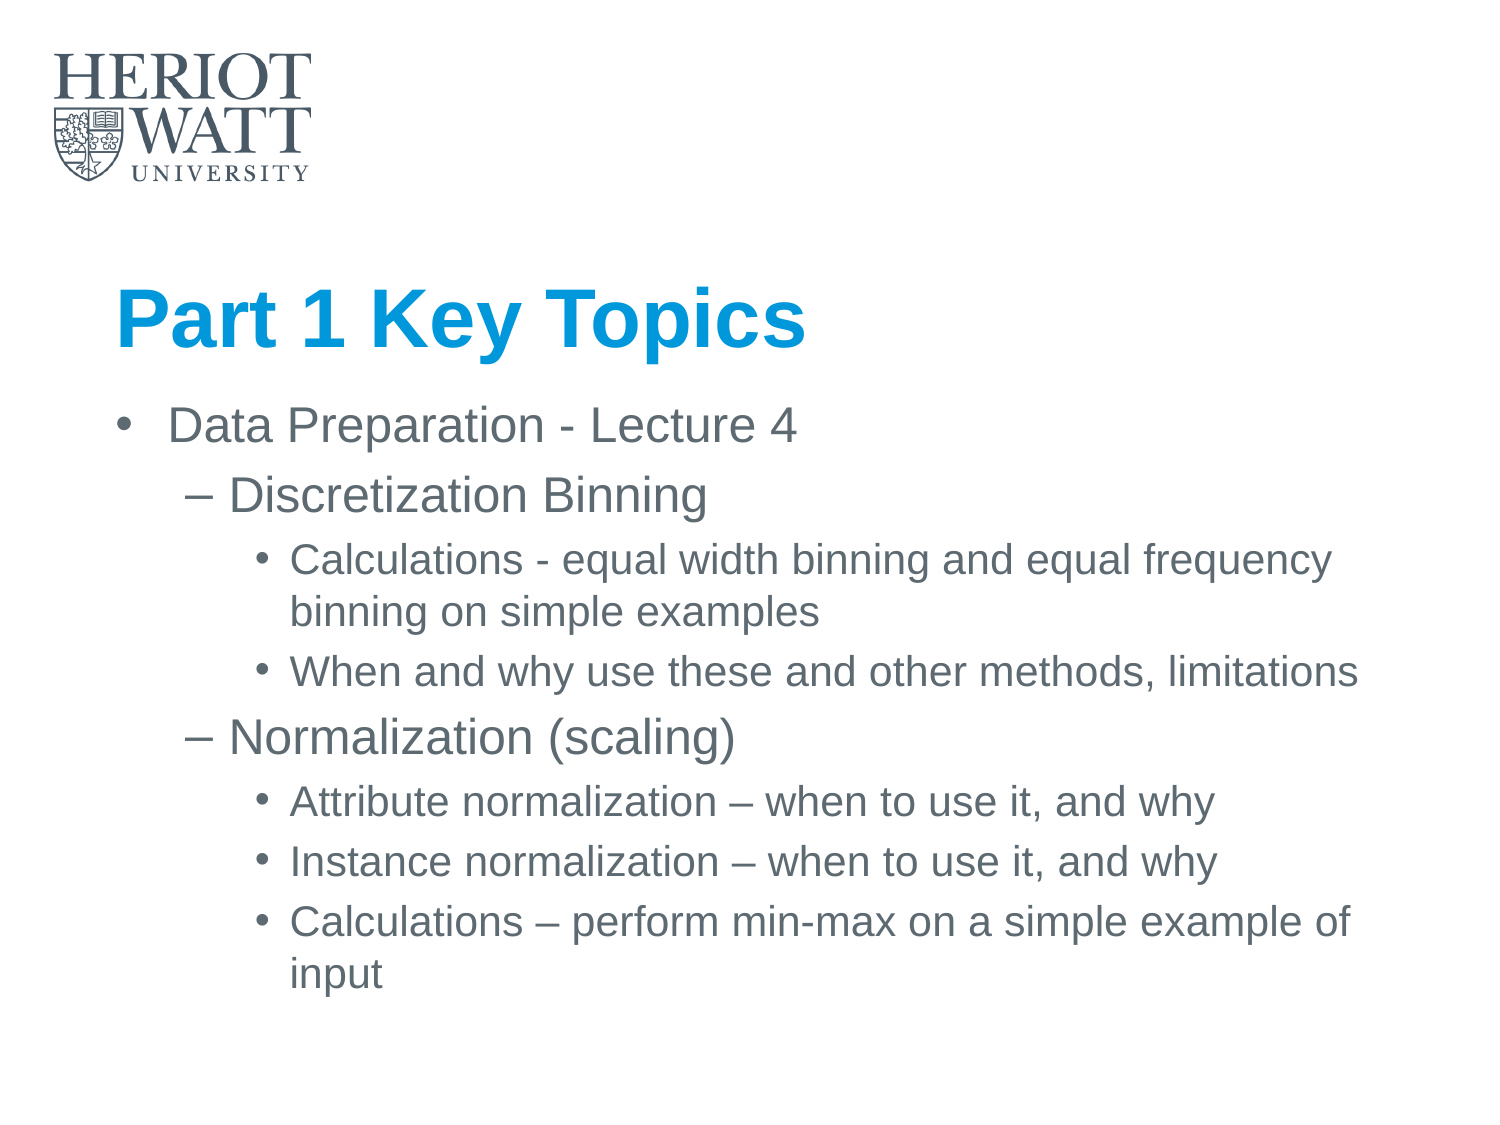

# Part 1 Key Topics
Data Preparation - Lecture 4
Discretization Binning
Calculations - equal width binning and equal frequency binning on simple examples
When and why use these and other methods, limitations
Normalization (scaling)
Attribute normalization – when to use it, and why
Instance normalization – when to use it, and why
Calculations – perform min-max on a simple example of input